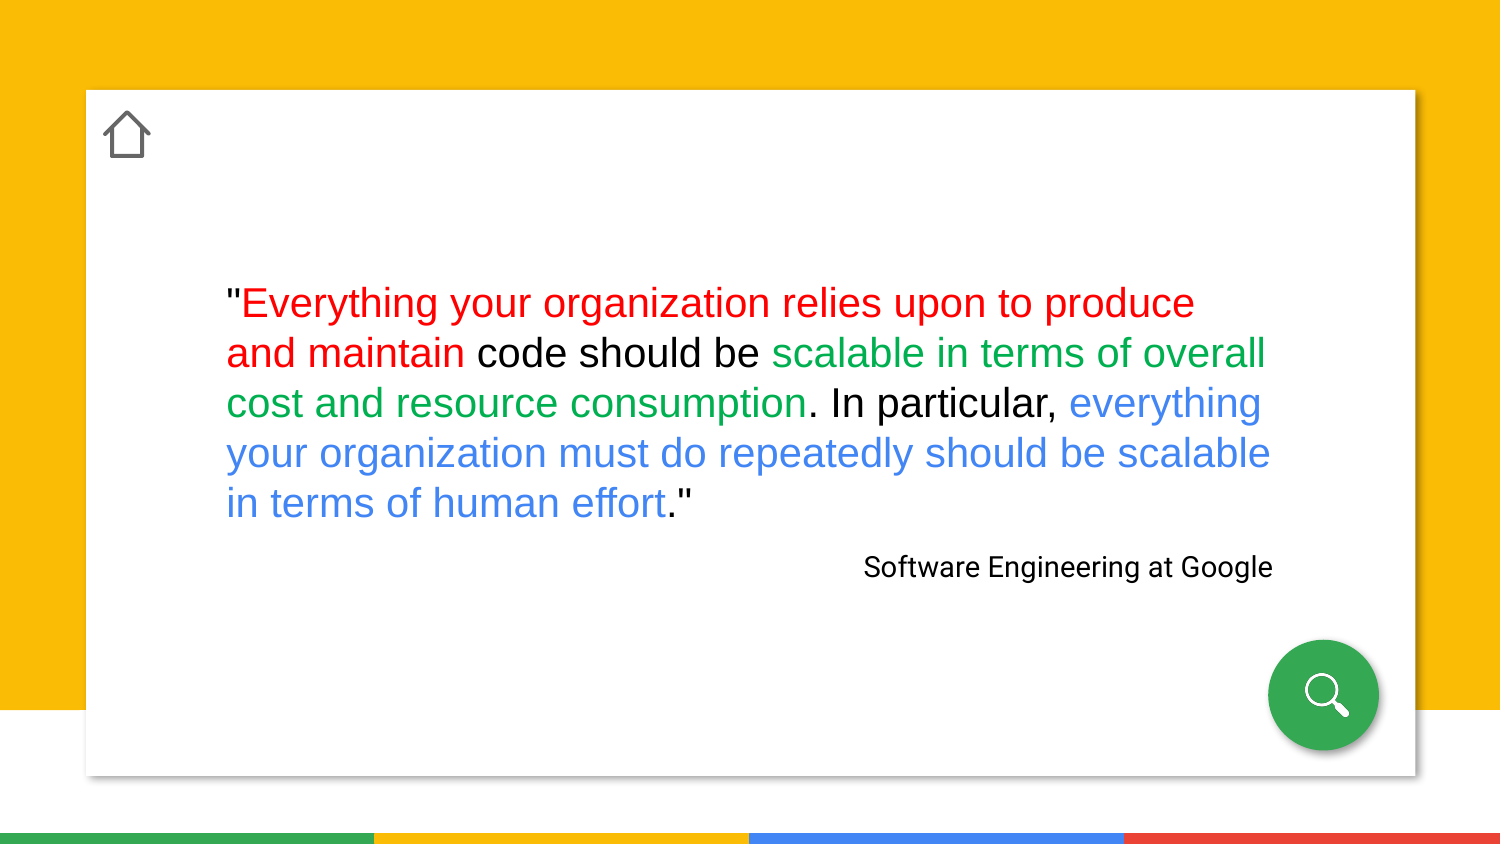

"Everything your organization relies upon to produce and maintain code should be scalable in terms of overall cost and resource consumption. In particular, everything your organization must do repeatedly should be scalable in terms of human effort."
Software Engineering at Google